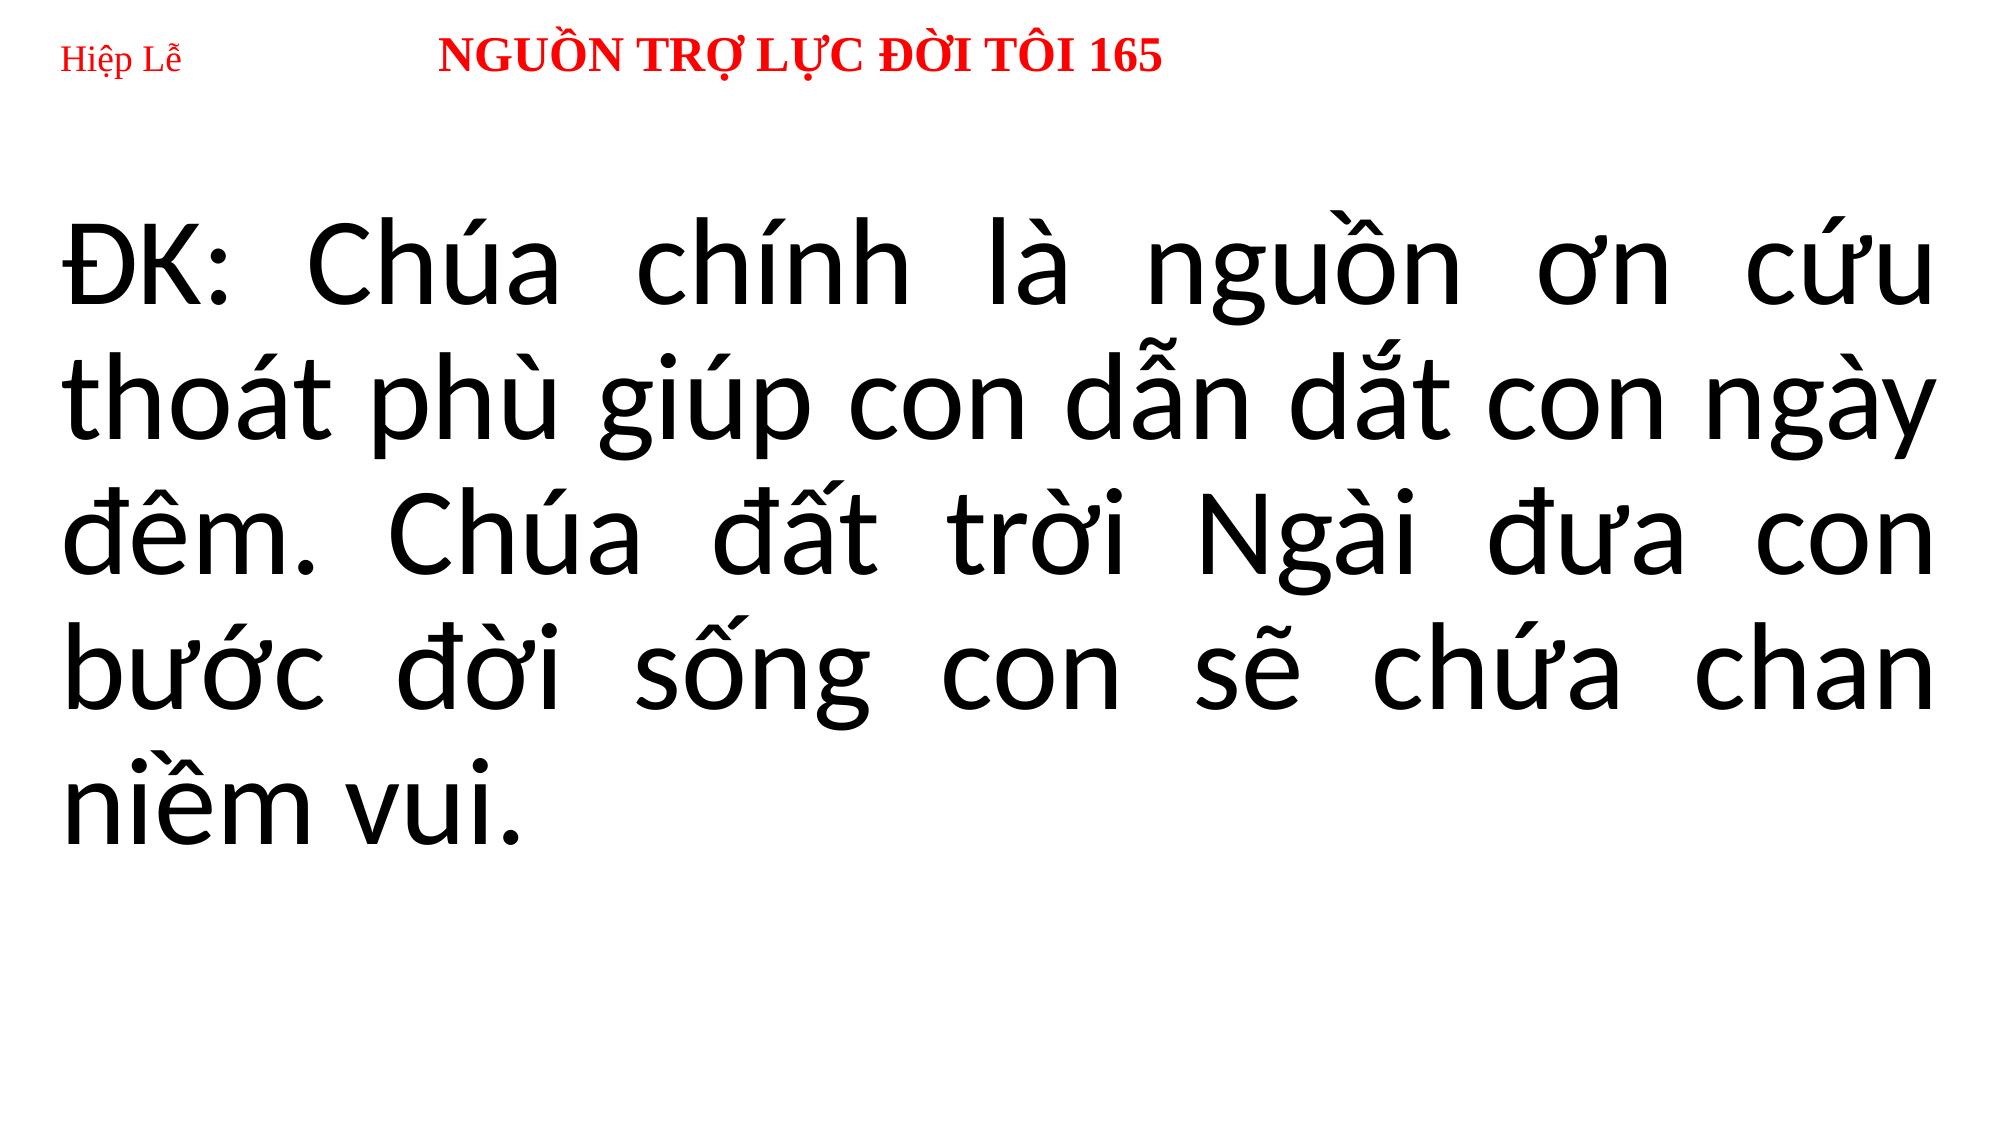

# Hiệp Lễ                           NGUỒN TRỢ LỰC ĐỜI TÔI 165
ĐK: Chúa chính là nguồn ơn cứu thoát phù giúp con dẫn dắt con ngày đêm. Chúa đất trời Ngài đưa con bước đời sống con sẽ chứa chan niềm vui.